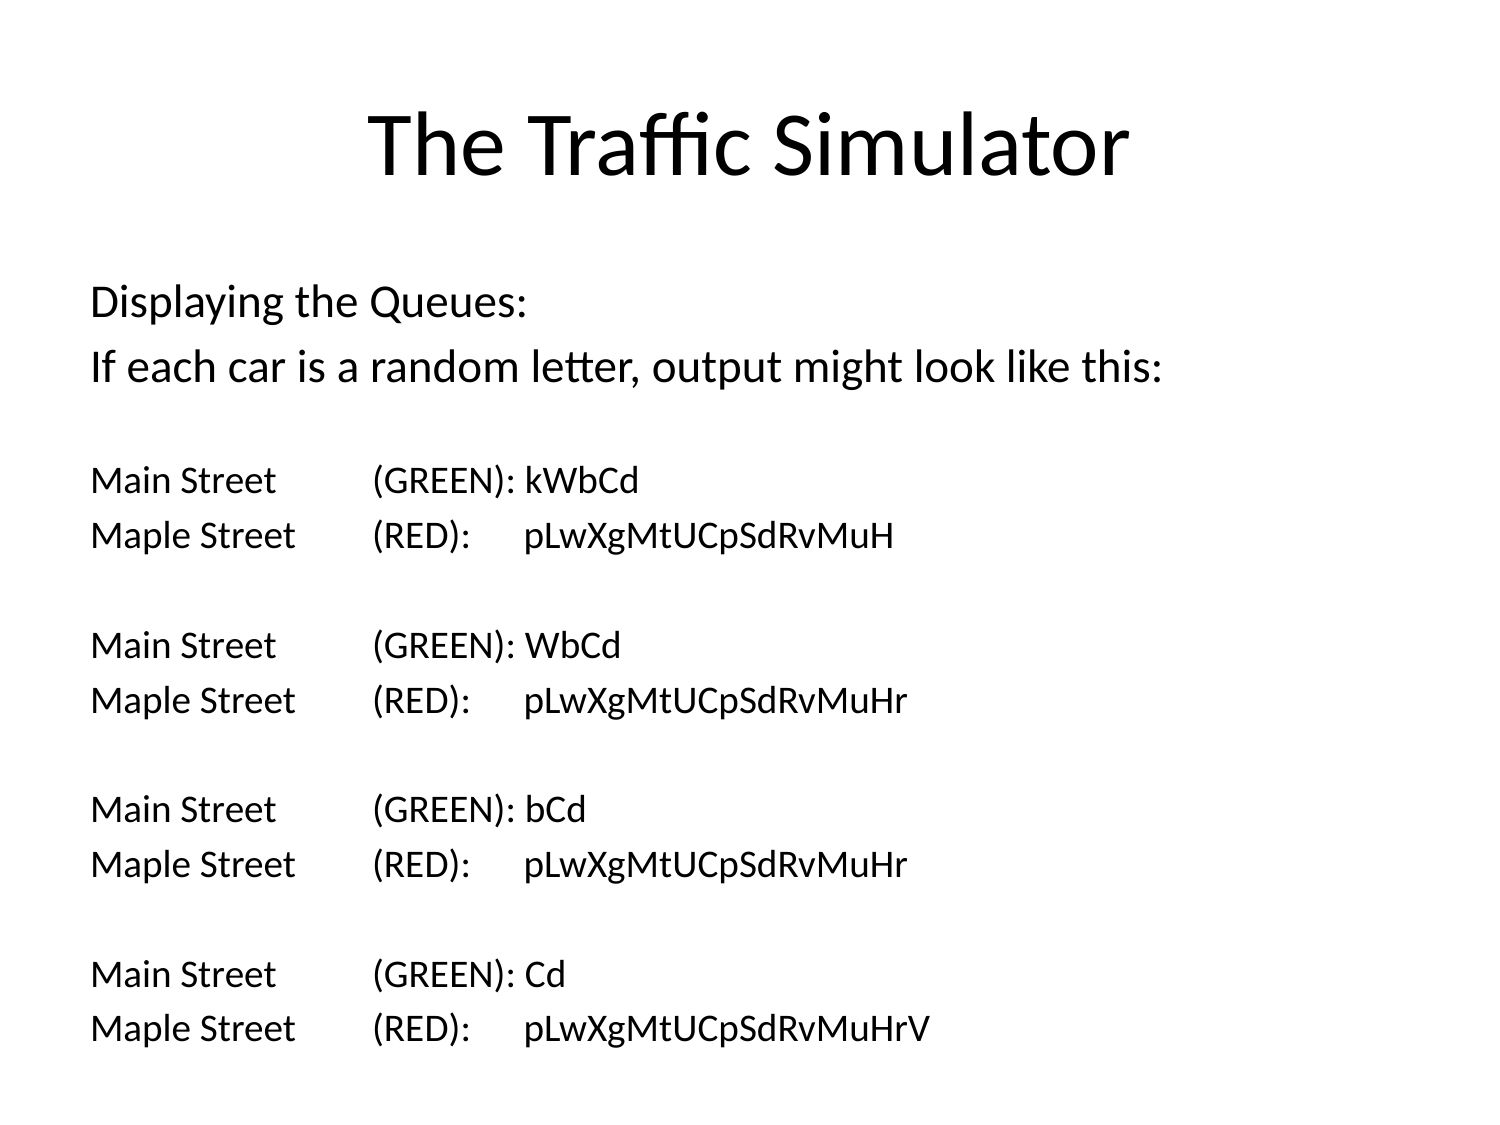

# The Traffic Simulator
Displaying the Queues:
If each car is a random letter, output might look like this:

Main Street 	(GREEN): kWbCd
Maple Street	(RED):      pLwXgMtUCpSdRvMuH

Main Street 	(GREEN): WbCd
Maple Street	(RED):      pLwXgMtUCpSdRvMuHr

Main Street 	(GREEN): bCd
Maple Street	(RED):      pLwXgMtUCpSdRvMuHr

Main Street 	(GREEN): Cd
Maple Street	(RED):      pLwXgMtUCpSdRvMuHrV